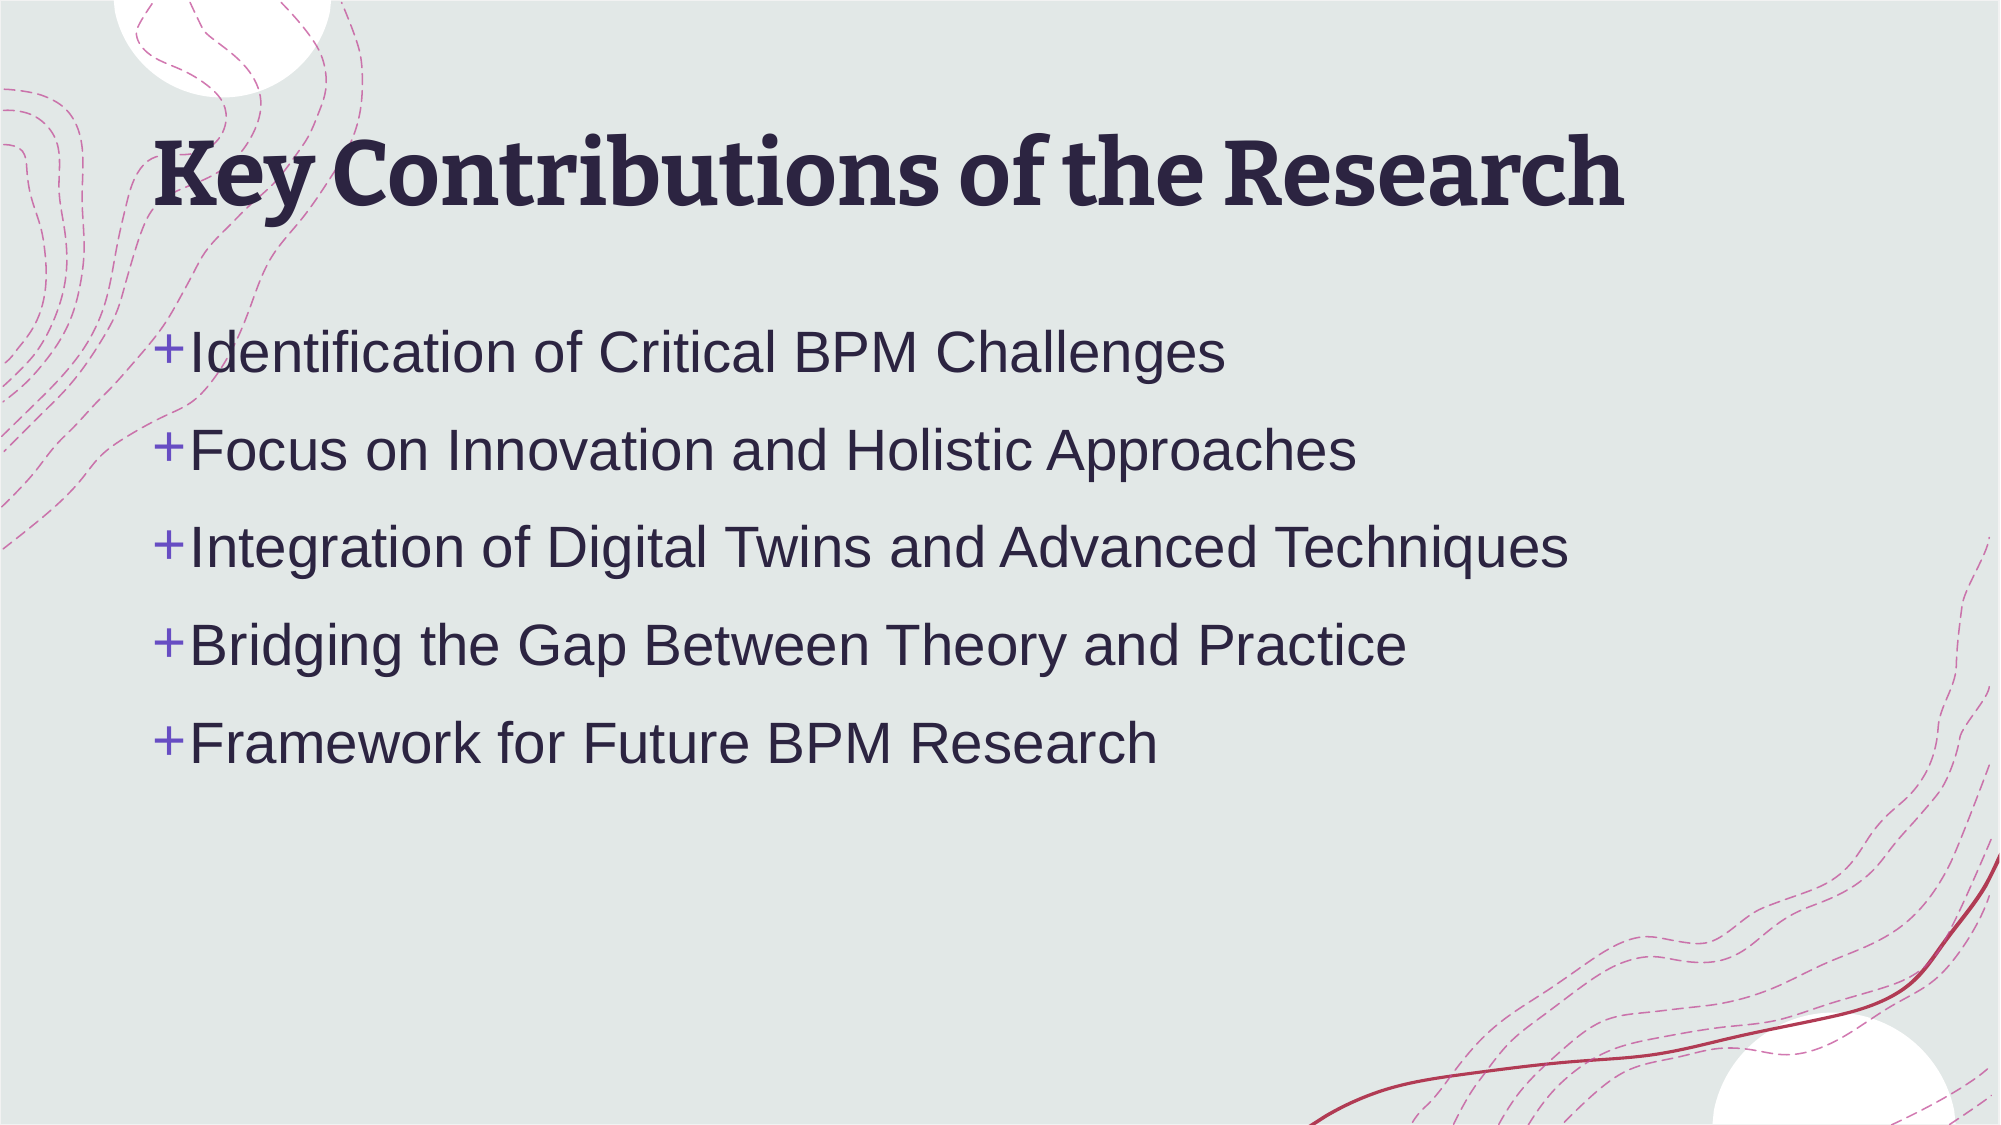

# Key Contributions of the Research
Identification of Critical BPM Challenges
Focus on Innovation and Holistic Approaches
Integration of Digital Twins and Advanced Techniques
Bridging the Gap Between Theory and Practice
Framework for Future BPM Research